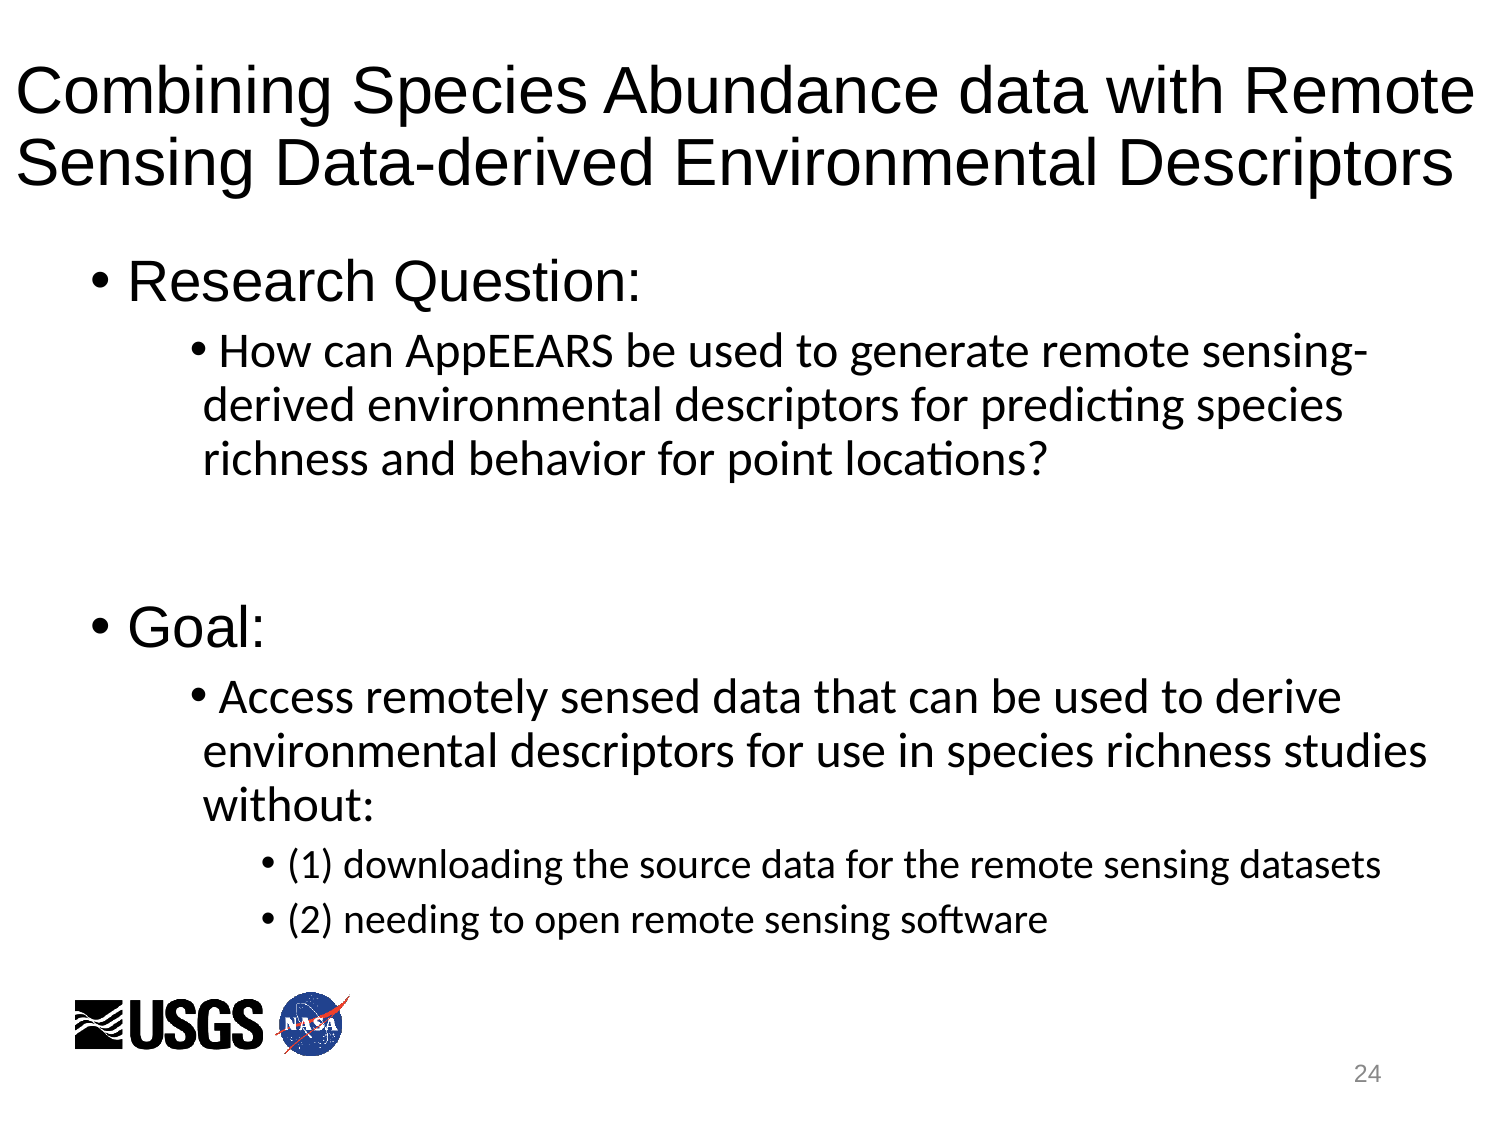

# Combining Species Abundance data with Remote Sensing Data-derived Environmental Descriptors
Research Question:
 How can AppEEARS be used to generate remote sensing-derived environmental descriptors for predicting species richness and behavior for point locations?

Goal:
 Access remotely sensed data that can be used to derive environmental descriptors for use in species richness studies without:
 (1) downloading the source data for the remote sensing datasets
 (2) needing to open remote sensing software
24